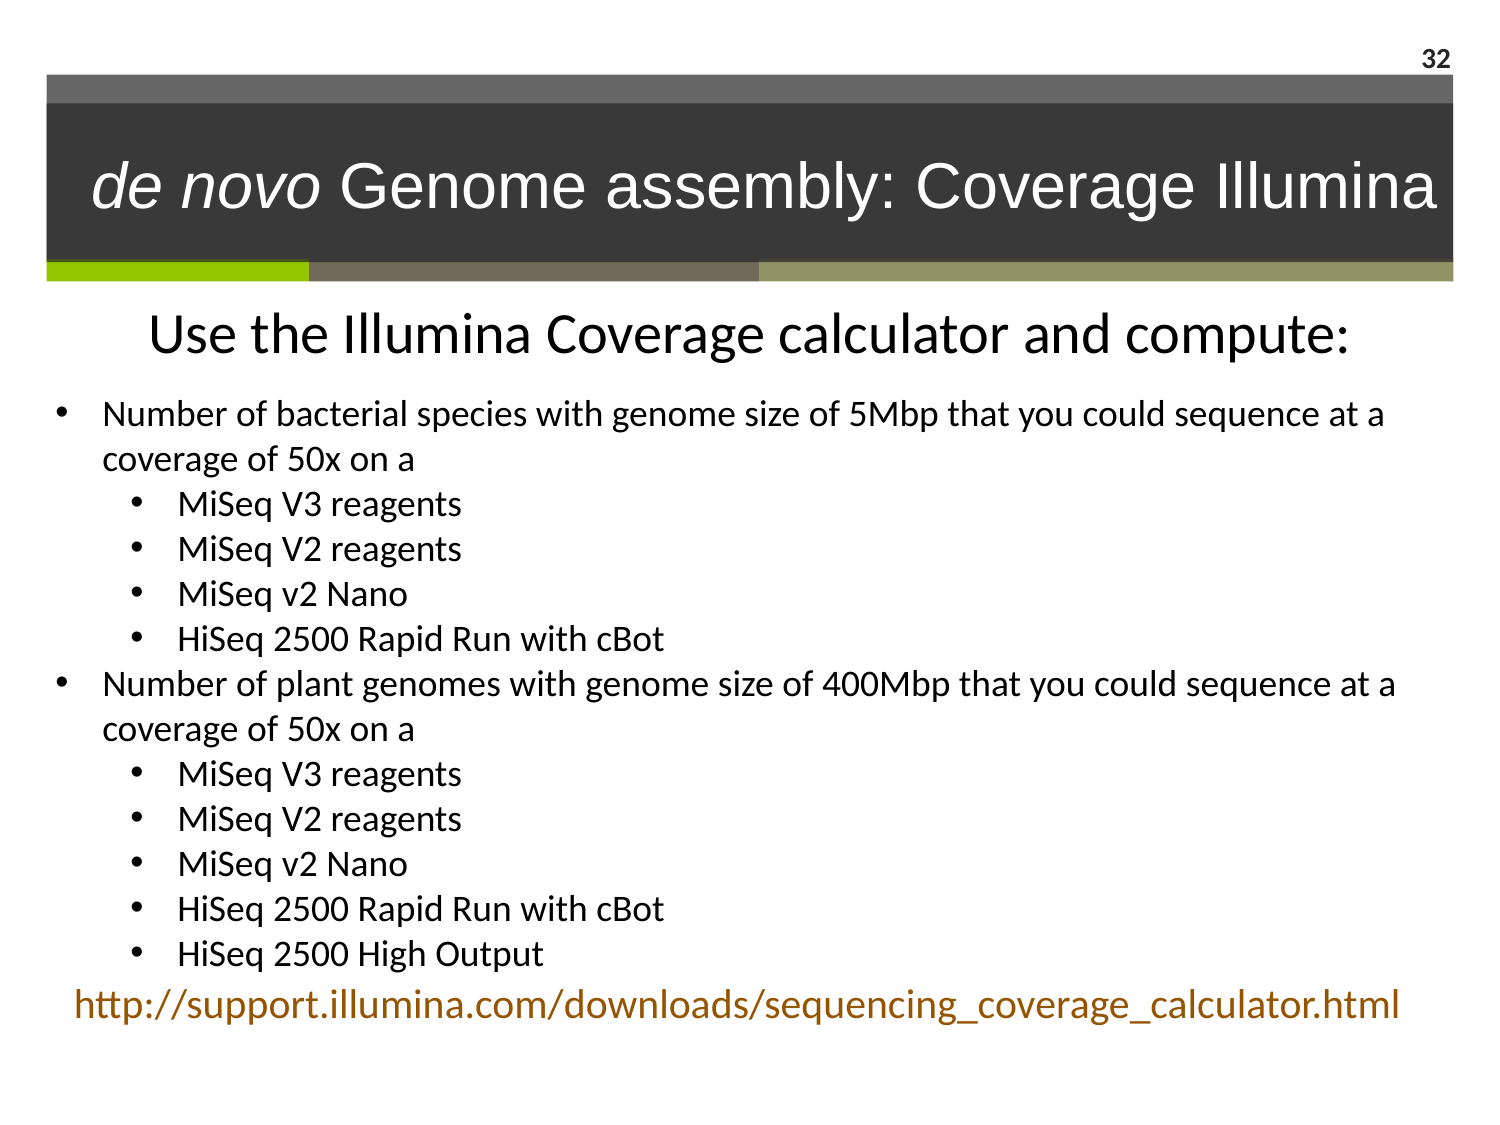

32
# de novo Genome assembly: Coverage Illumina
Use the Illumina Coverage calculator and compute:
Number of bacterial species with genome size of 5Mbp that you could sequence at a coverage of 50x on a
MiSeq V3 reagents
MiSeq V2 reagents
MiSeq v2 Nano
HiSeq 2500 Rapid Run with cBot
Number of plant genomes with genome size of 400Mbp that you could sequence at a coverage of 50x on a
MiSeq V3 reagents
MiSeq V2 reagents
MiSeq v2 Nano
HiSeq 2500 Rapid Run with cBot
HiSeq 2500 High Output
http://support.illumina.com/downloads/sequencing_coverage_calculator.html